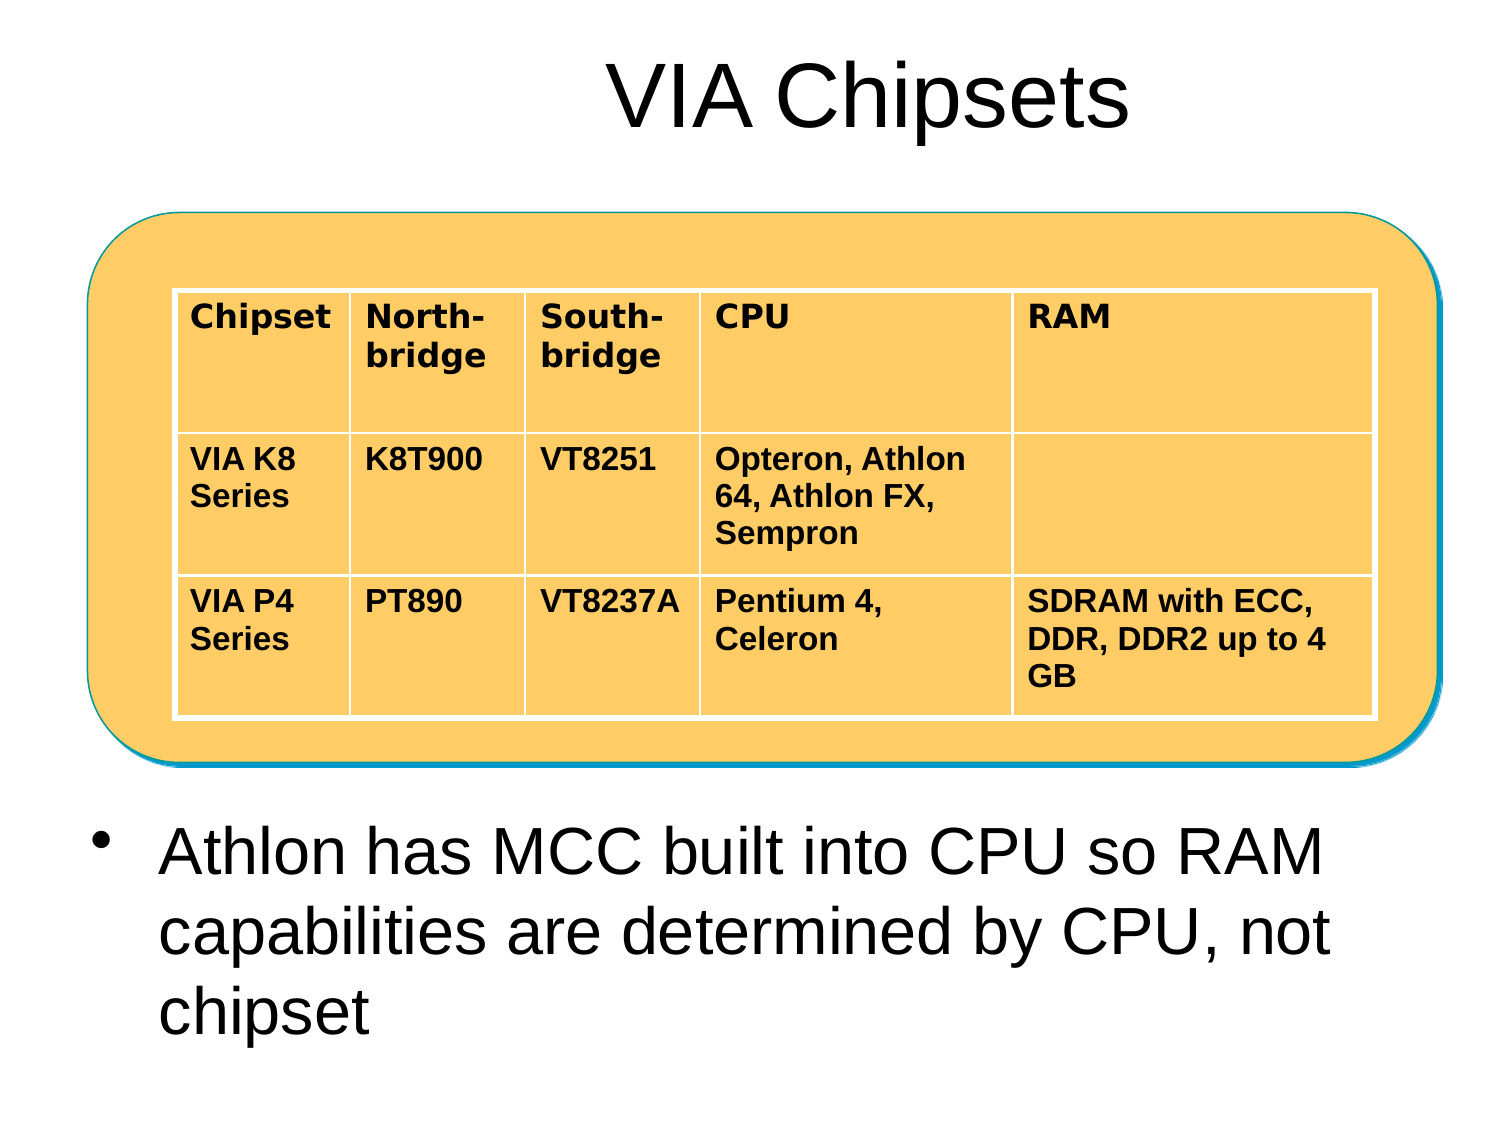

# VIA Chipsets

| Chipset | North-bridge | South-bridge | CPU | RAM |
| --- | --- | --- | --- | --- |
| VIA K8 Series | K8T900 | VT8251 | Opteron, Athlon 64, Athlon FX, Sempron |  |
| VIA P4 Series | PT890 | VT8237A | Pentium 4, Celeron | SDRAM with ECC, DDR, DDR2 up to 4 GB |
Athlon has MCC built into CPU so RAM capabilities are determined by CPU, not chipset